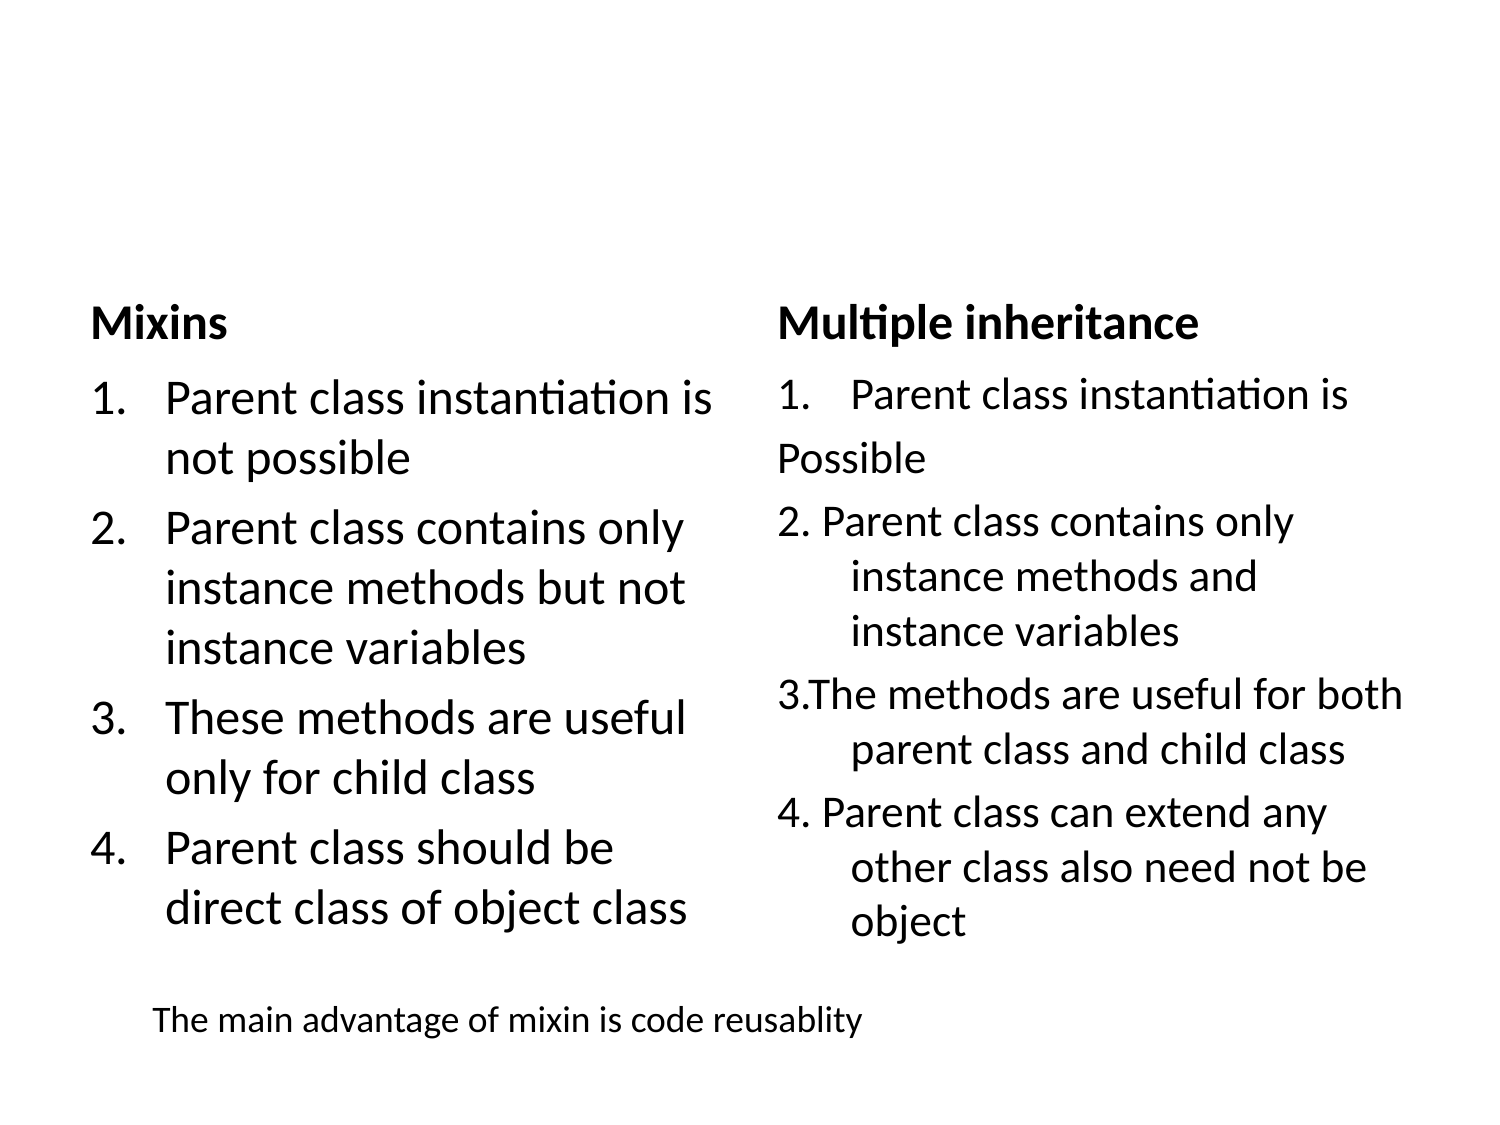

#
Mixins
Multiple inheritance
Parent class instantiation is not possible
Parent class contains only instance methods but not  instance variables
These methods are useful only for child class
Parent class should be direct class of object class
Parent class instantiation is
Possible
2. Parent class contains only instance methods and  instance variables
3.The methods are useful for both parent class and child class
4. Parent class can extend any other class also need not be object

The main advantage of mixin is code reusablity